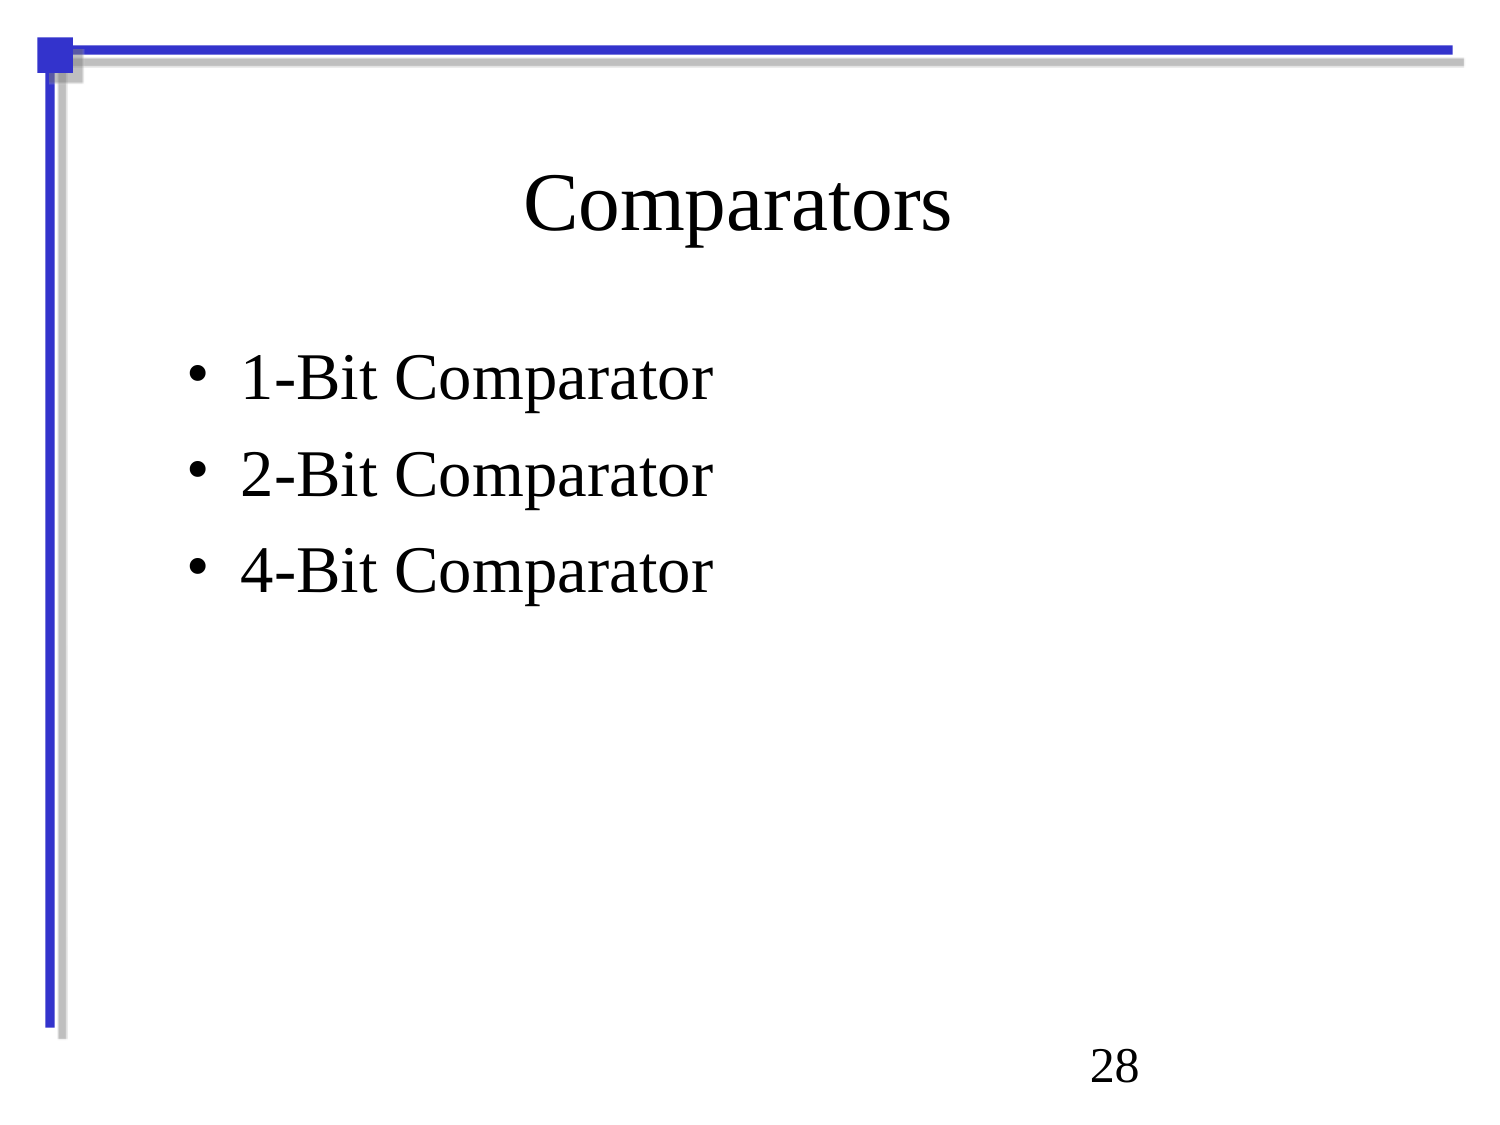

# Comparators
1-Bit Comparator
2-Bit Comparator
4-Bit Comparator
28